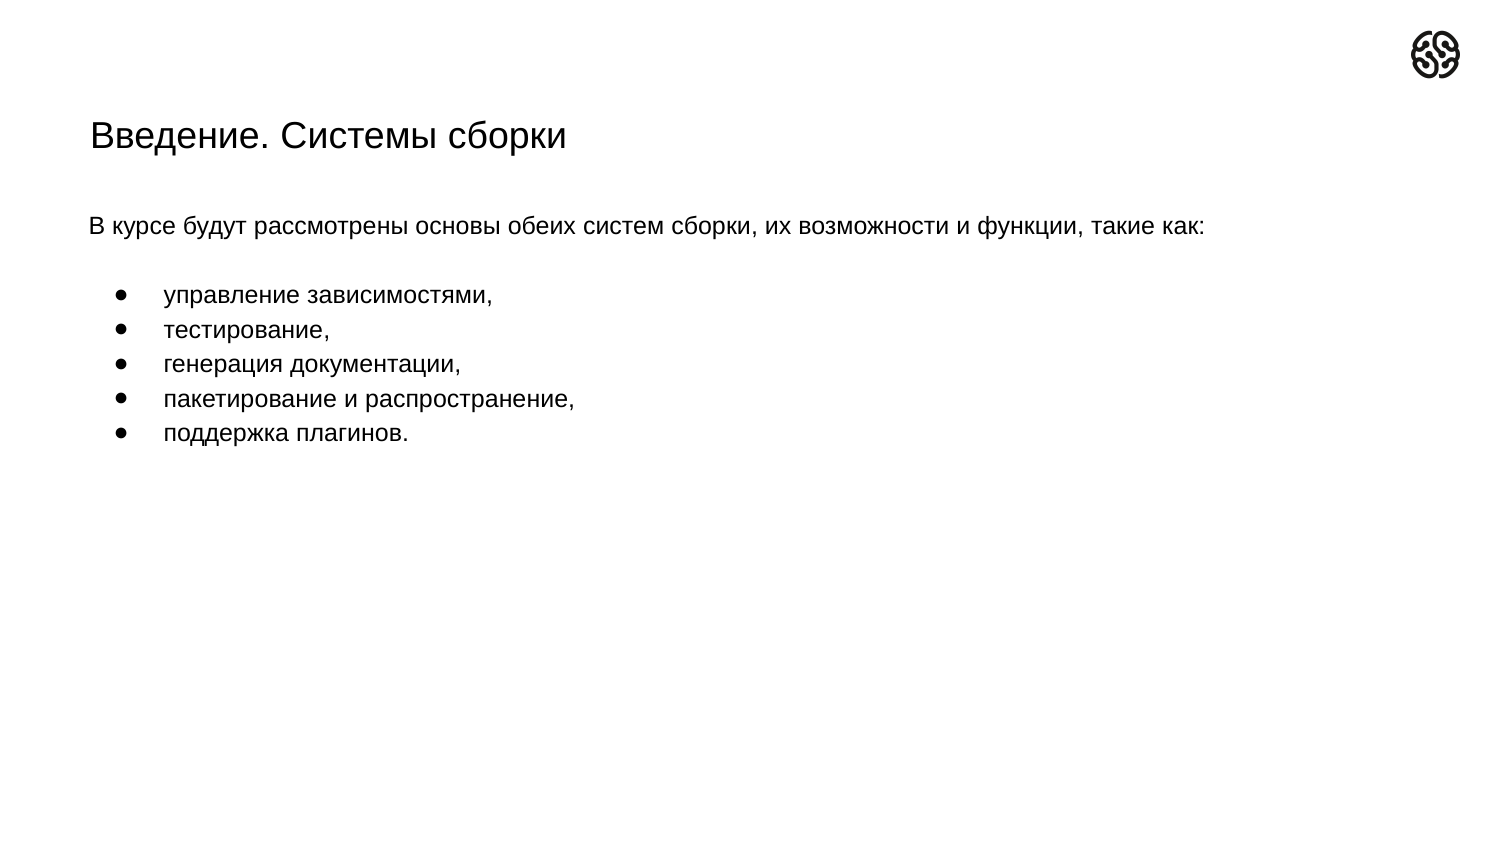

# Введение. Системы сборки
В курсе будут рассмотрены основы обеих систем сборки, их возможности и функции, такие как:

управление зависимостями,
тестирование,
генерация документации,
пакетирование и распространение,
поддержка плагинов.